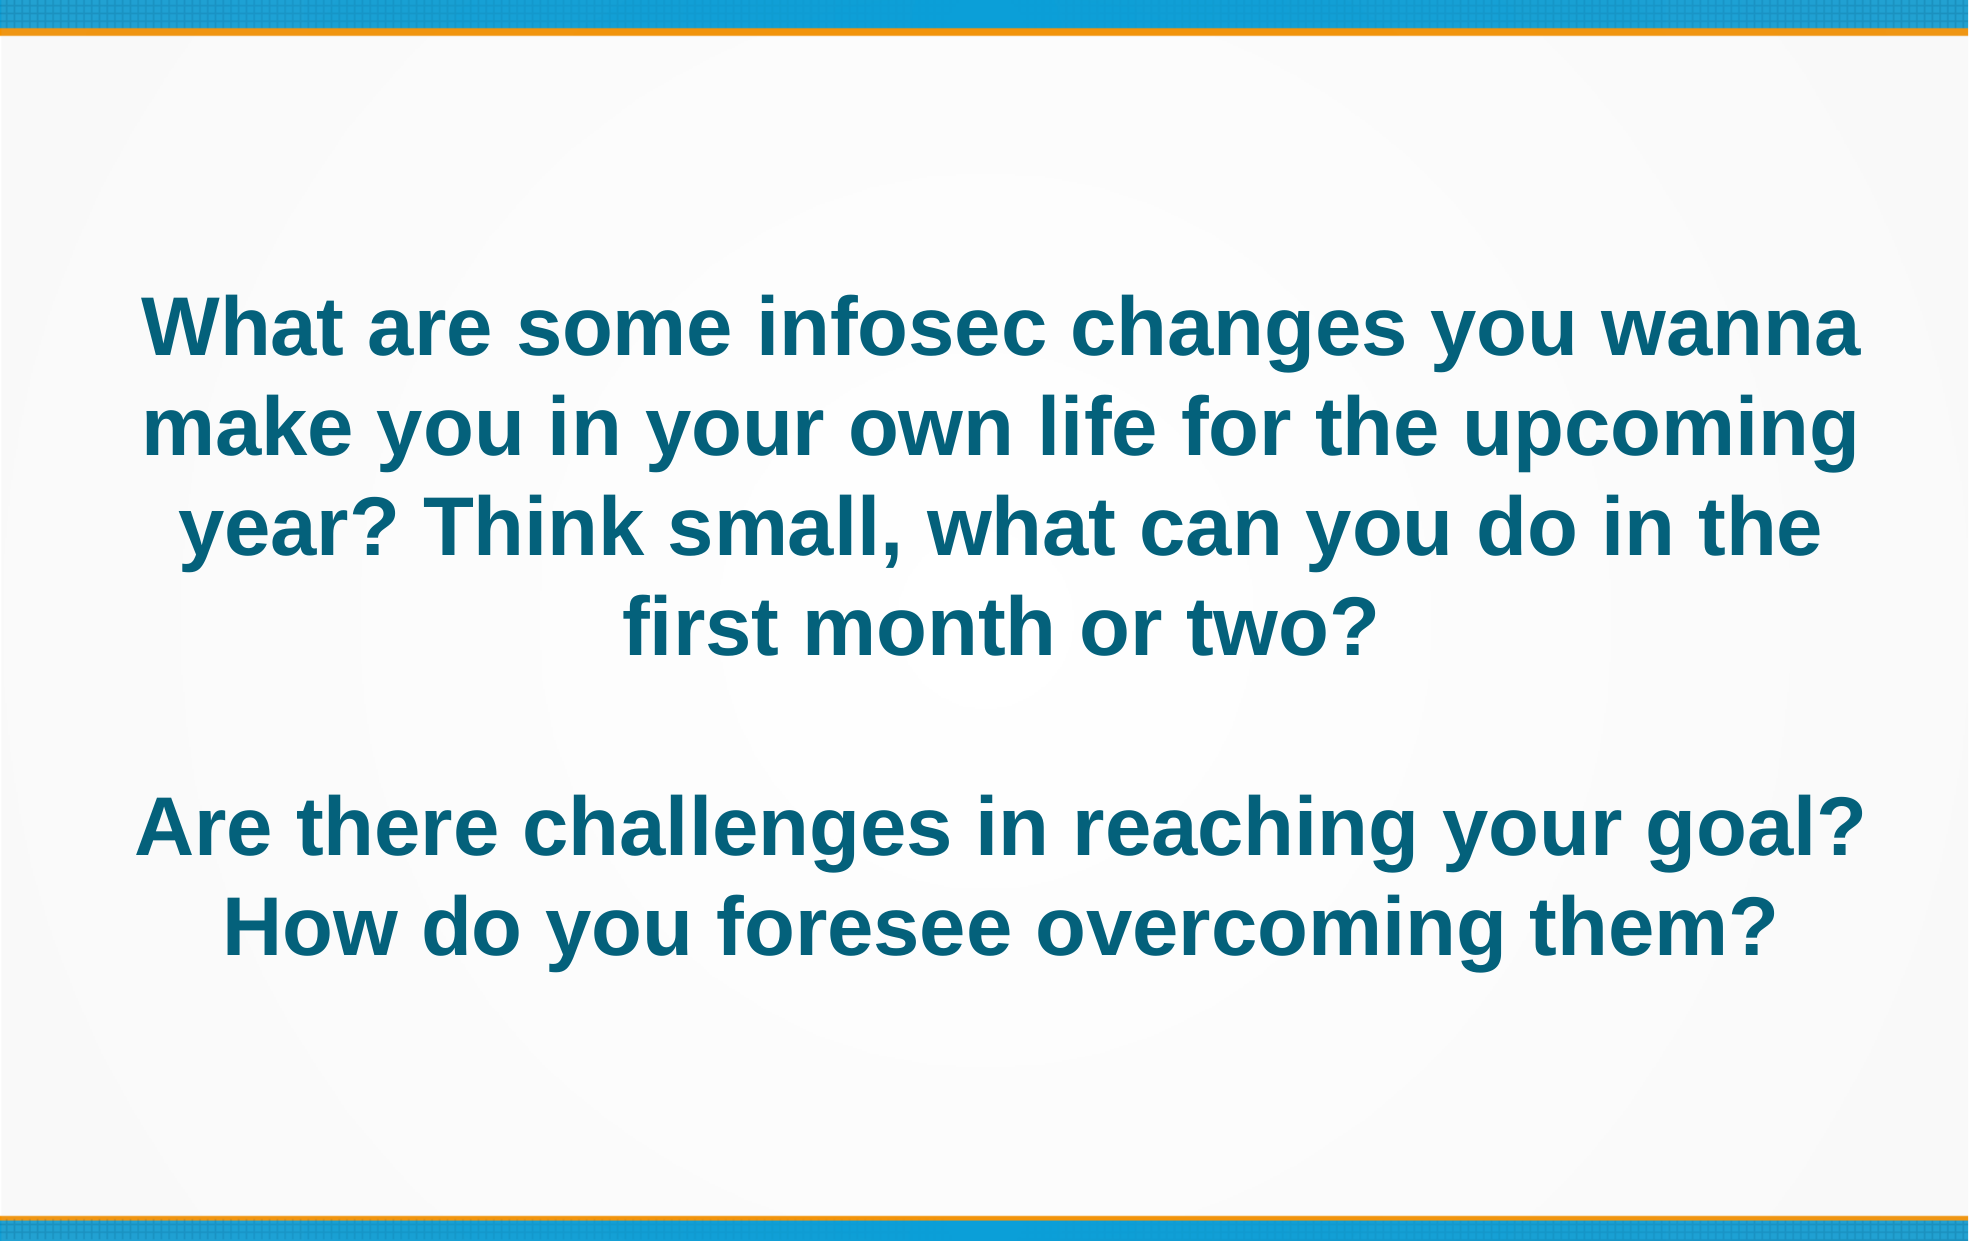

What are some infosec changes you wanna make you in your own life for the upcoming year? Think small, what can you do in the first month or two?

Are there challenges in reaching your goal? How do you foresee overcoming them?